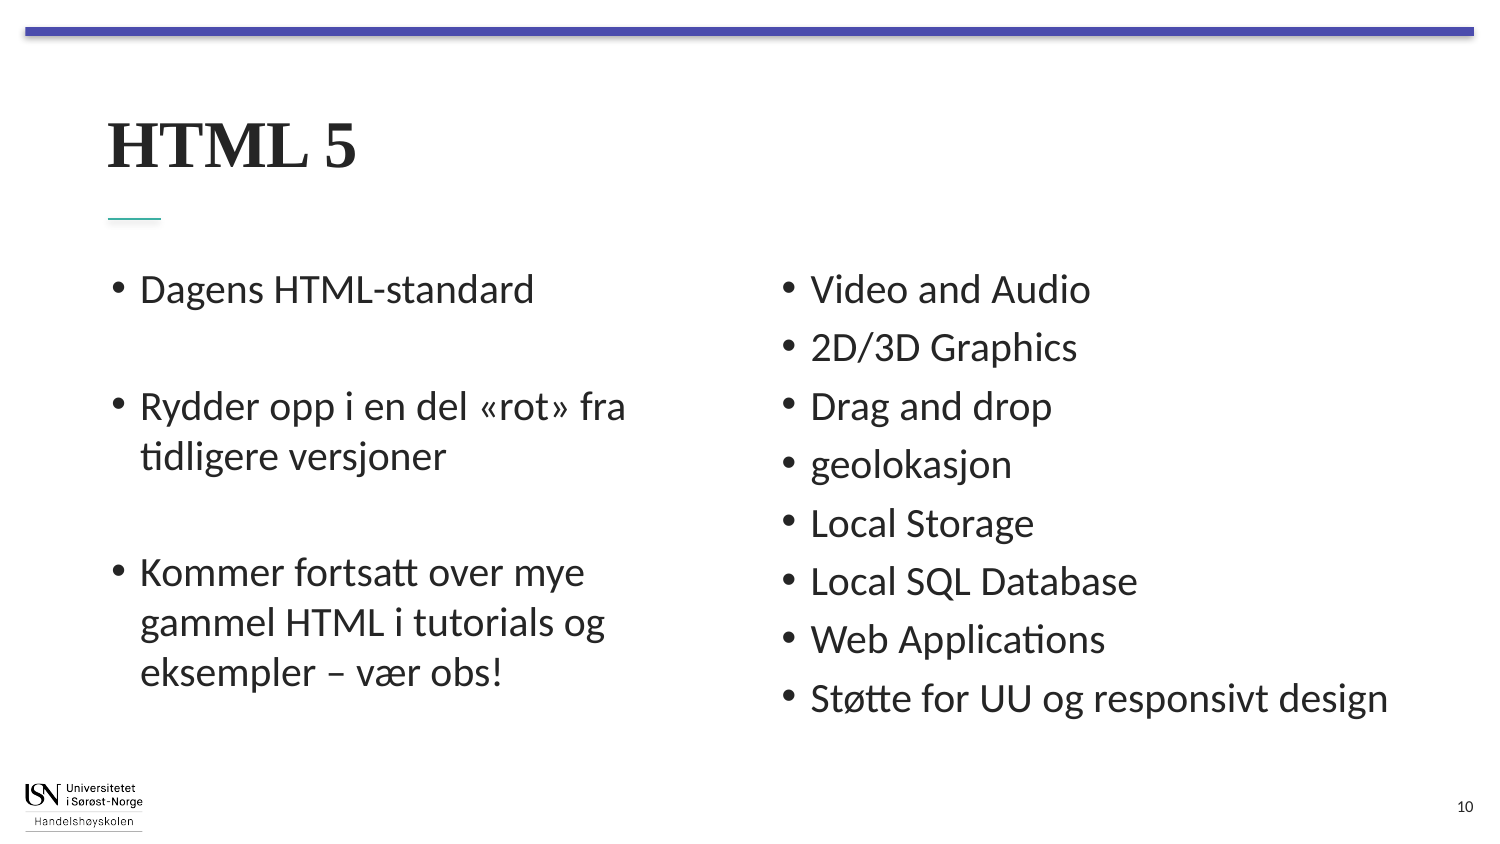

# HTML 5
Dagens HTML-standard

Rydder opp i en del «rot» fra tidligere versjoner

Kommer fortsatt over mye gammel HTML i tutorials og eksempler – vær obs!
Video and Audio
2D/3D Graphics
Drag and drop
geolokasjon
Local Storage
Local SQL Database
Web Applications
Støtte for UU og responsivt design

10